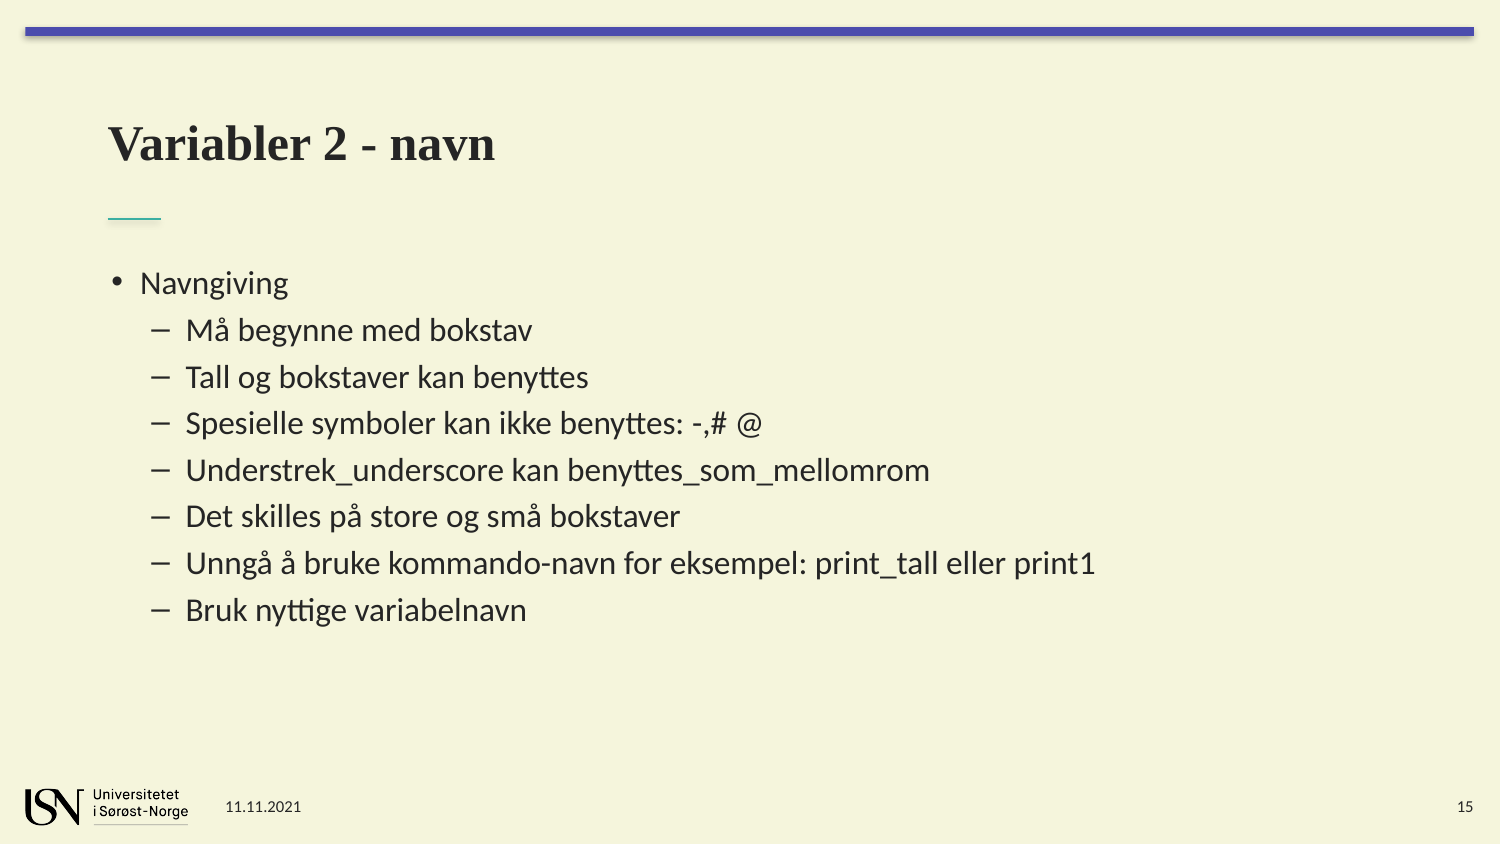

# Variabler 2 - navn
Navngiving
Må begynne med bokstav
Tall og bokstaver kan benyttes
Spesielle symboler kan ikke benyttes: -,# @
Understrek_underscore kan benyttes_som_mellomrom
Det skilles på store og små bokstaver
Unngå å bruke kommando-navn for eksempel: print_tall eller print1
Bruk nyttige variabelnavn
11.11.2021
15